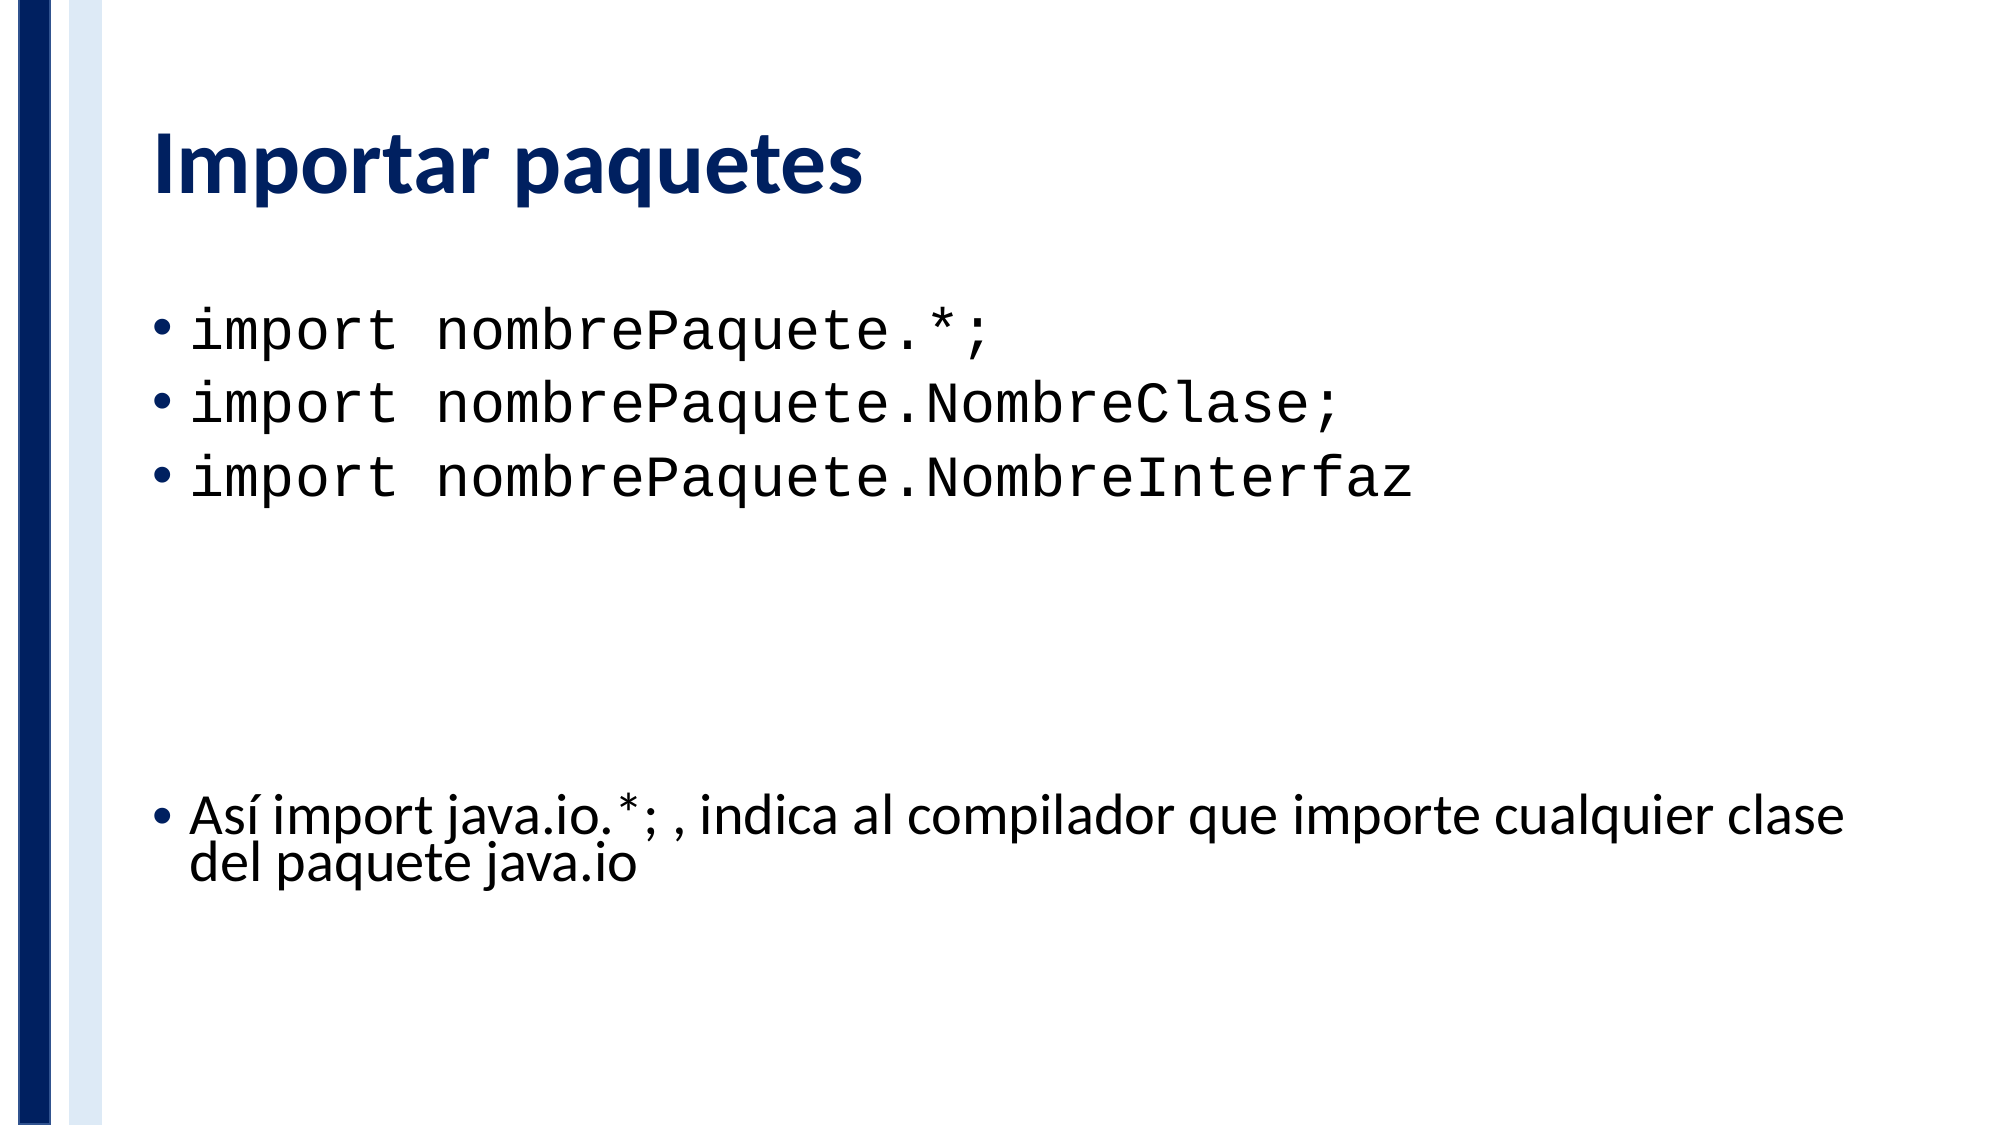

# Importar paquetes
import nombrePaquete.*;
import nombrePaquete.NombreClase;
import nombrePaquete.NombreInterfaz

Así import java.io.*; , indica al compilador que importe cualquier clase del paquete java.io